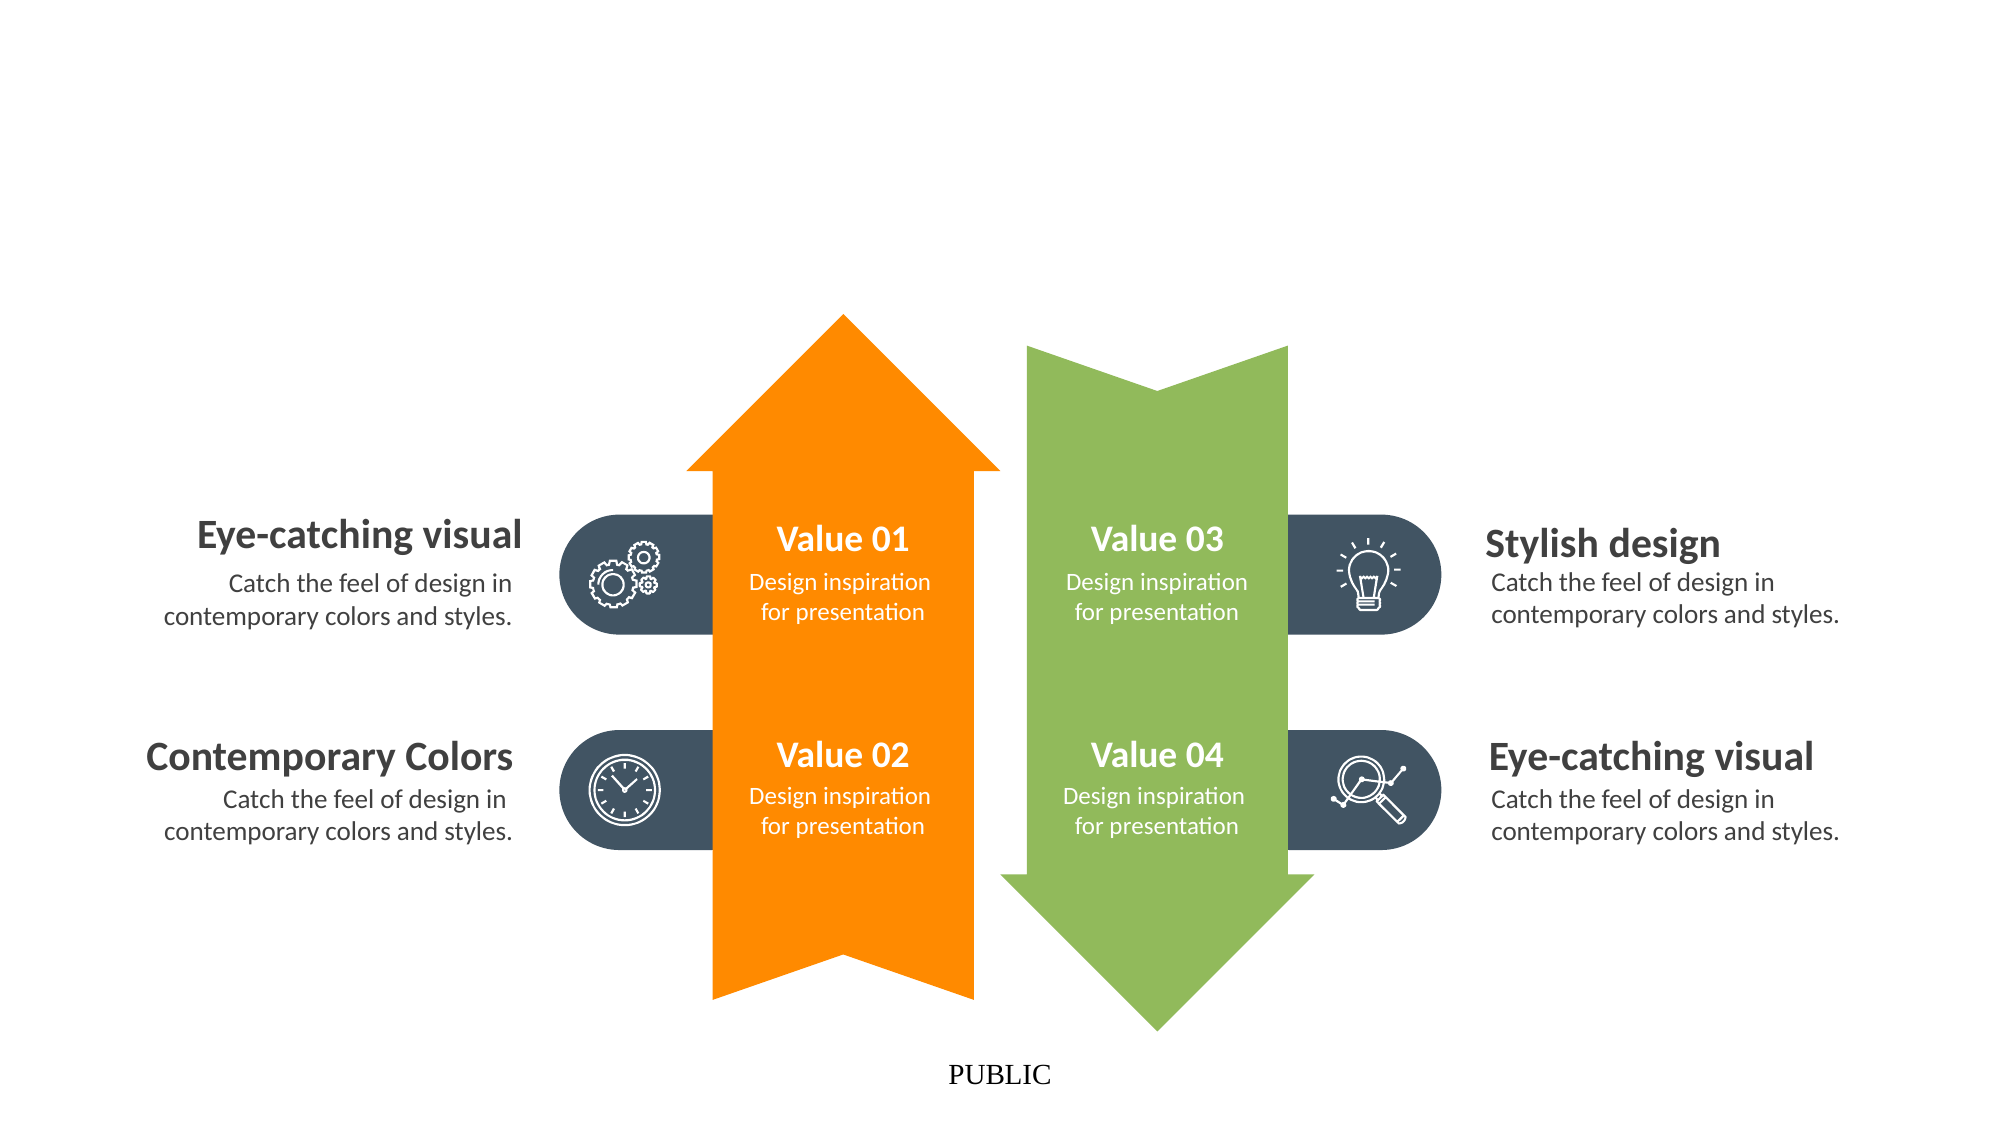

Slide main title

Value 01
Design inspiration
for presentation

Value 02
Design inspiration
for presentation

Value 03
Design inspiration
for presentation

Value 04
Design inspiration
for presentation

Eye-catching visual
Catch the feel of design in
 contemporary colors and styles.
Stylish design
Catch the feel of design in
contemporary colors and styles.
Eye-catching visual
Catch the feel of design in
contemporary colors and styles.
Contemporary Colors
Catch the feel of design in
contemporary colors and styles.
PUBLIC